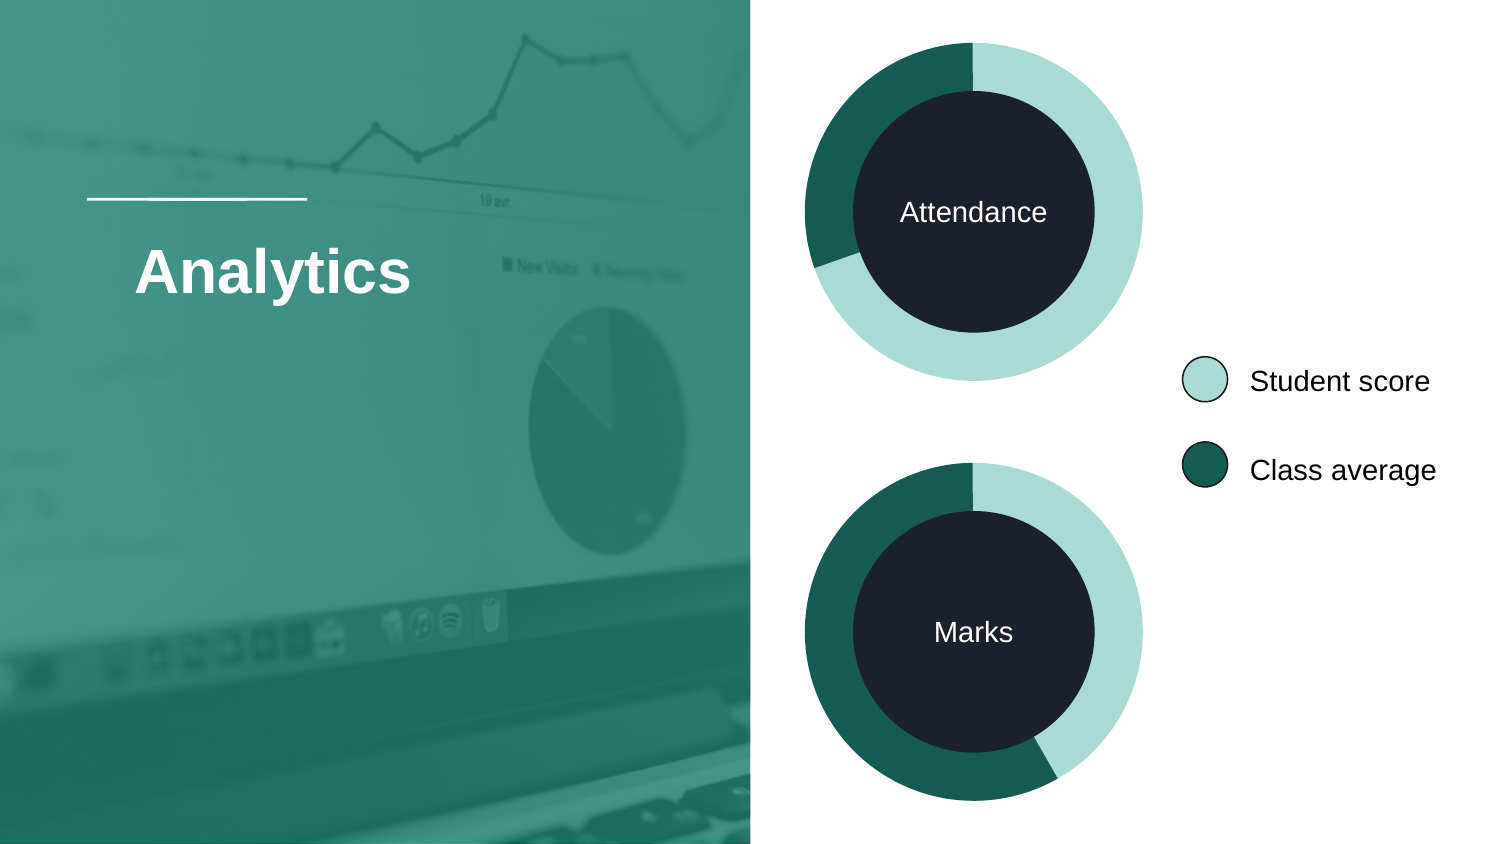

Attendance
# Analytics
Student score

Class average

Marks